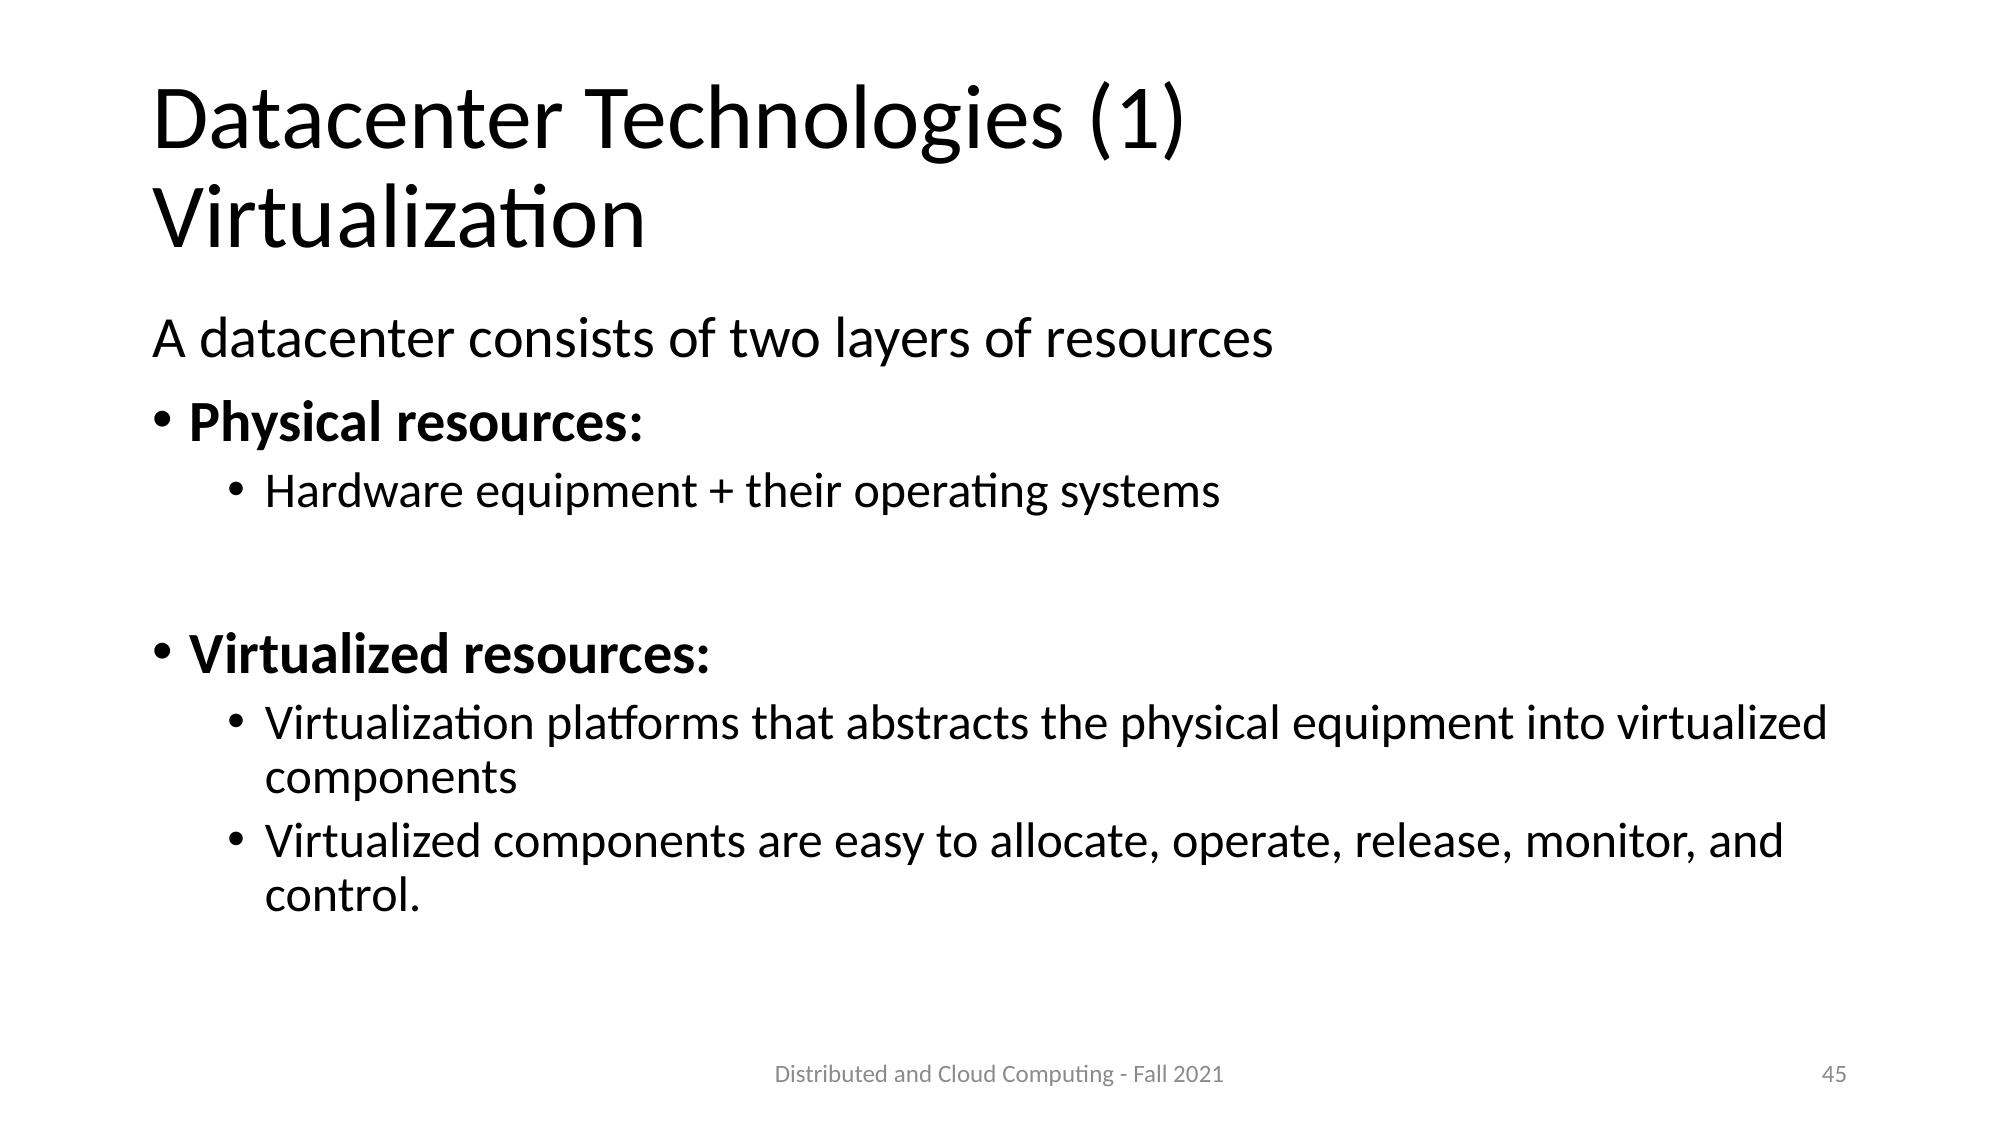

# Datacenter Technologies (1) Virtualization
A datacenter consists of two layers of resources
Physical resources:
Hardware equipment + their operating systems

Virtualized resources:
Virtualization platforms that abstracts the physical equipment into virtualized components
Virtualized components are easy to allocate, operate, release, monitor, and control.
Distributed and Cloud Computing - Fall 2021
45